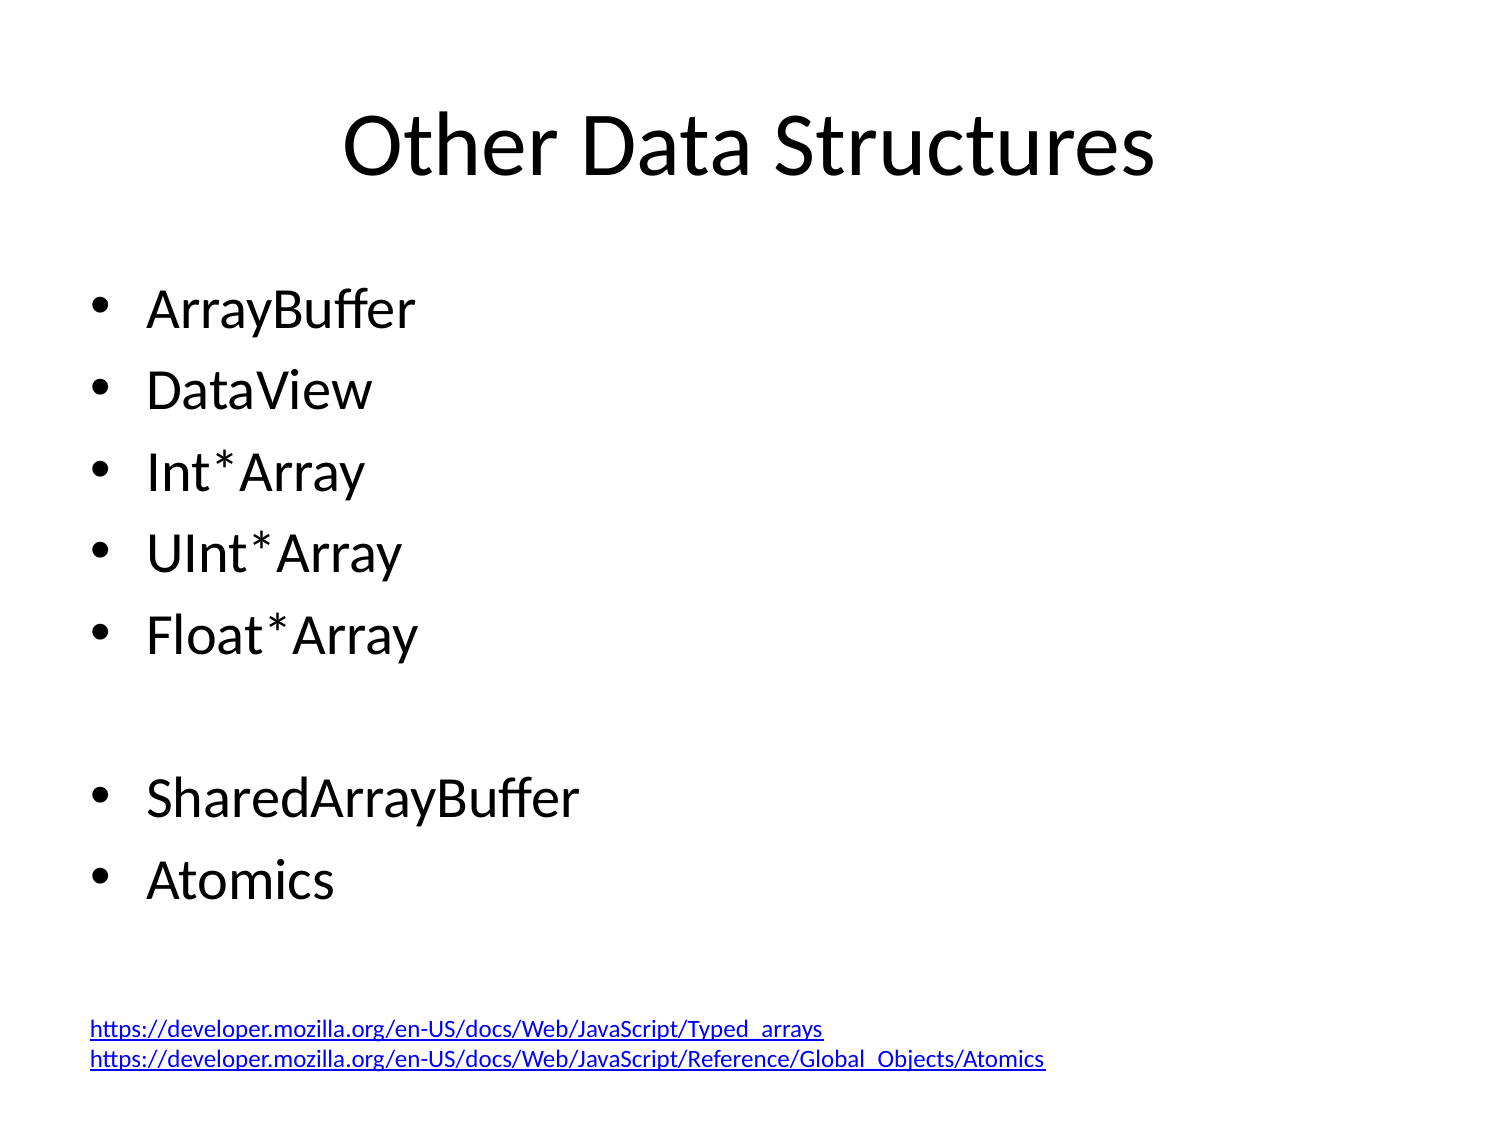

# Other Data Structures
ArrayBuffer
DataView
Int*Array
UInt*Array
Float*Array

SharedArrayBuffer
Atomics

https://developer.mozilla.org/en-US/docs/Web/JavaScript/Typed_arrays
https://developer.mozilla.org/en-US/docs/Web/JavaScript/Reference/Global_Objects/Atomics